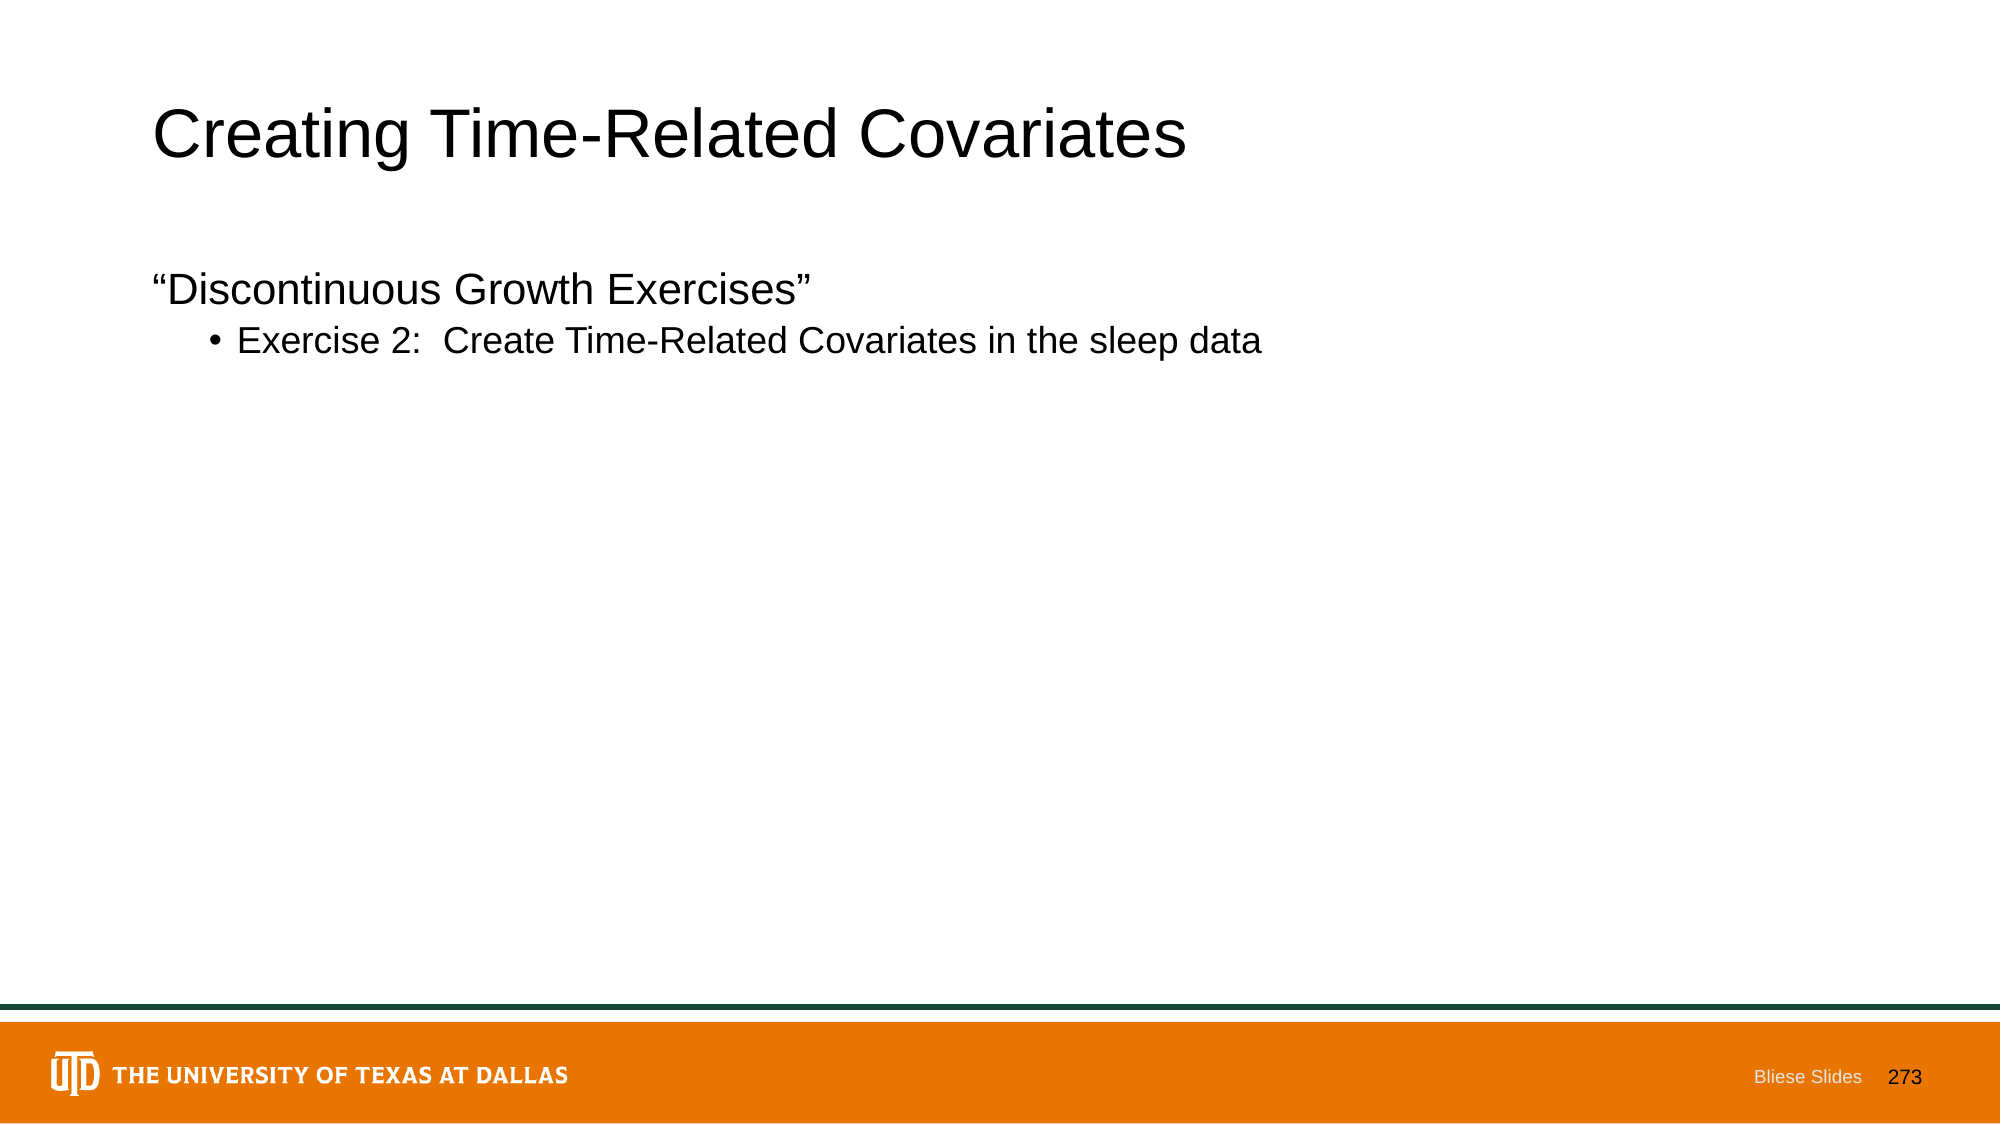

# Creating Time-Related Covariates
“Discontinuous Growth Exercises”
Exercise 2:  Create Time-Related Covariates in the sleep data
Bliese Slides
273